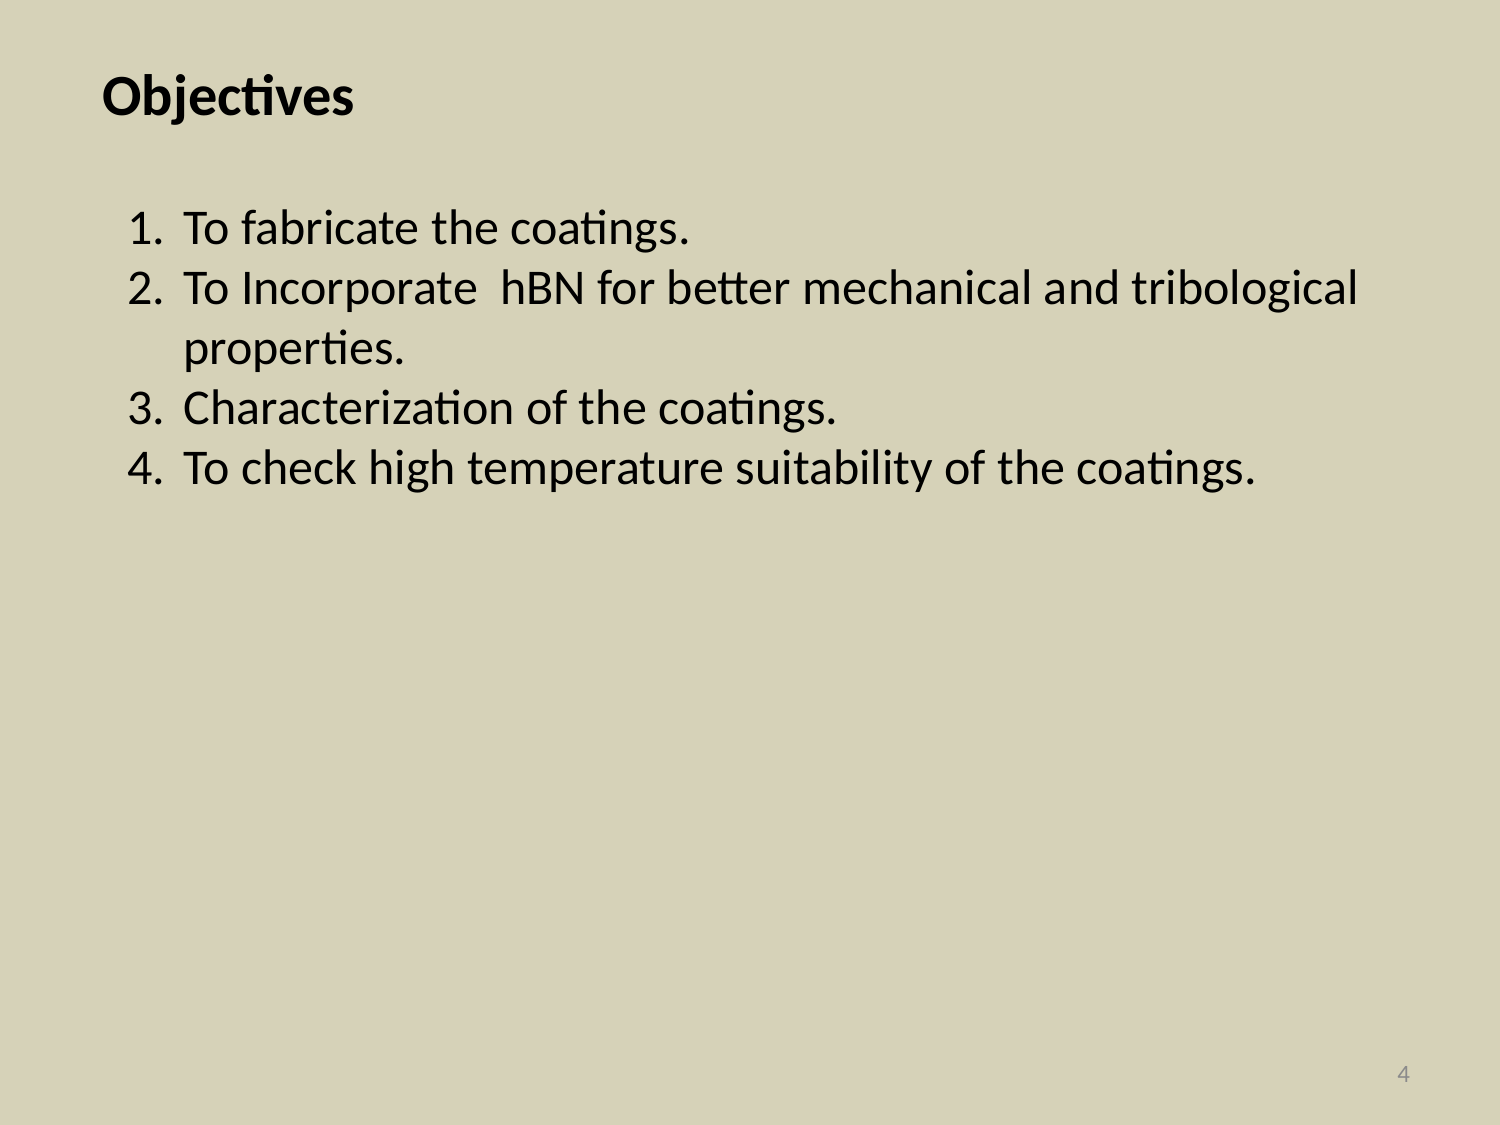

Objectives
To fabricate the coatings.
To Incorporate  hBN for better mechanical and tribological properties.
Characterization of the coatings.
To check high temperature suitability of the coatings.
4